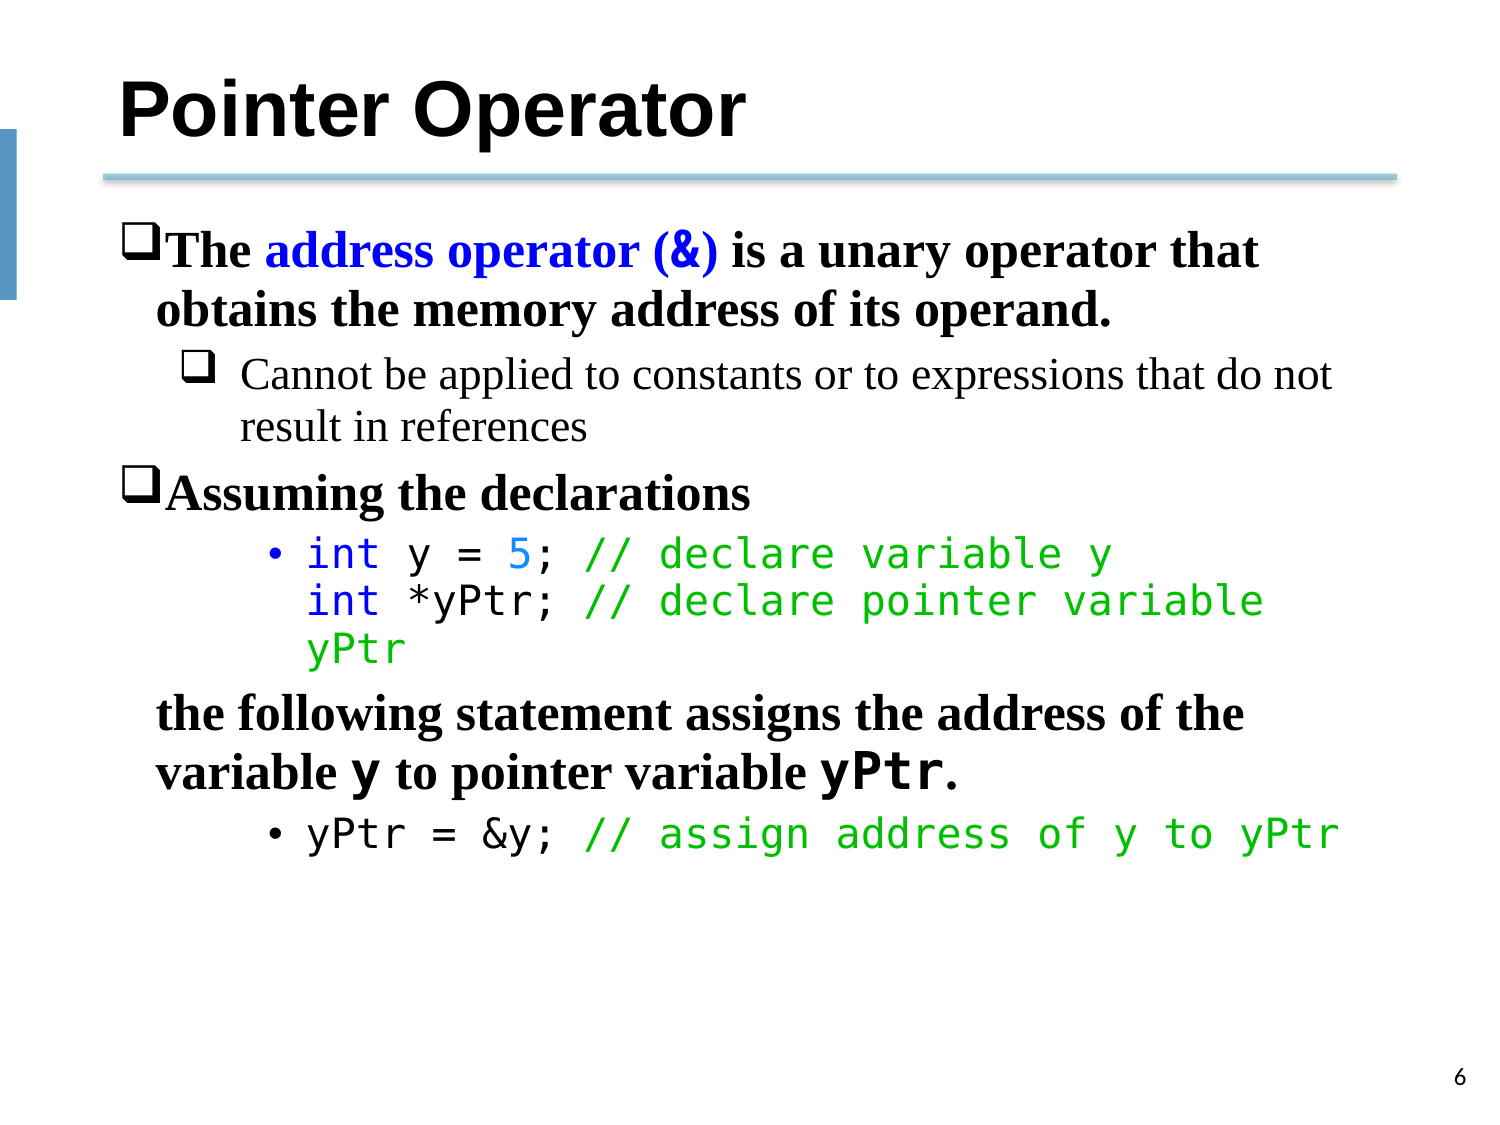

# Pointer Operator
The address operator (&) is a unary operator that obtains the memory address of its operand.
Cannot be applied to constants or to expressions that do not result in references
Assuming the declarations
int y = 5; // declare variable y
int *yPtr; // declare pointer variable yPtr
	the following statement assigns the address of the variable y to pointer variable yPtr.
yPtr = &y; // assign address of y to yPtr

6